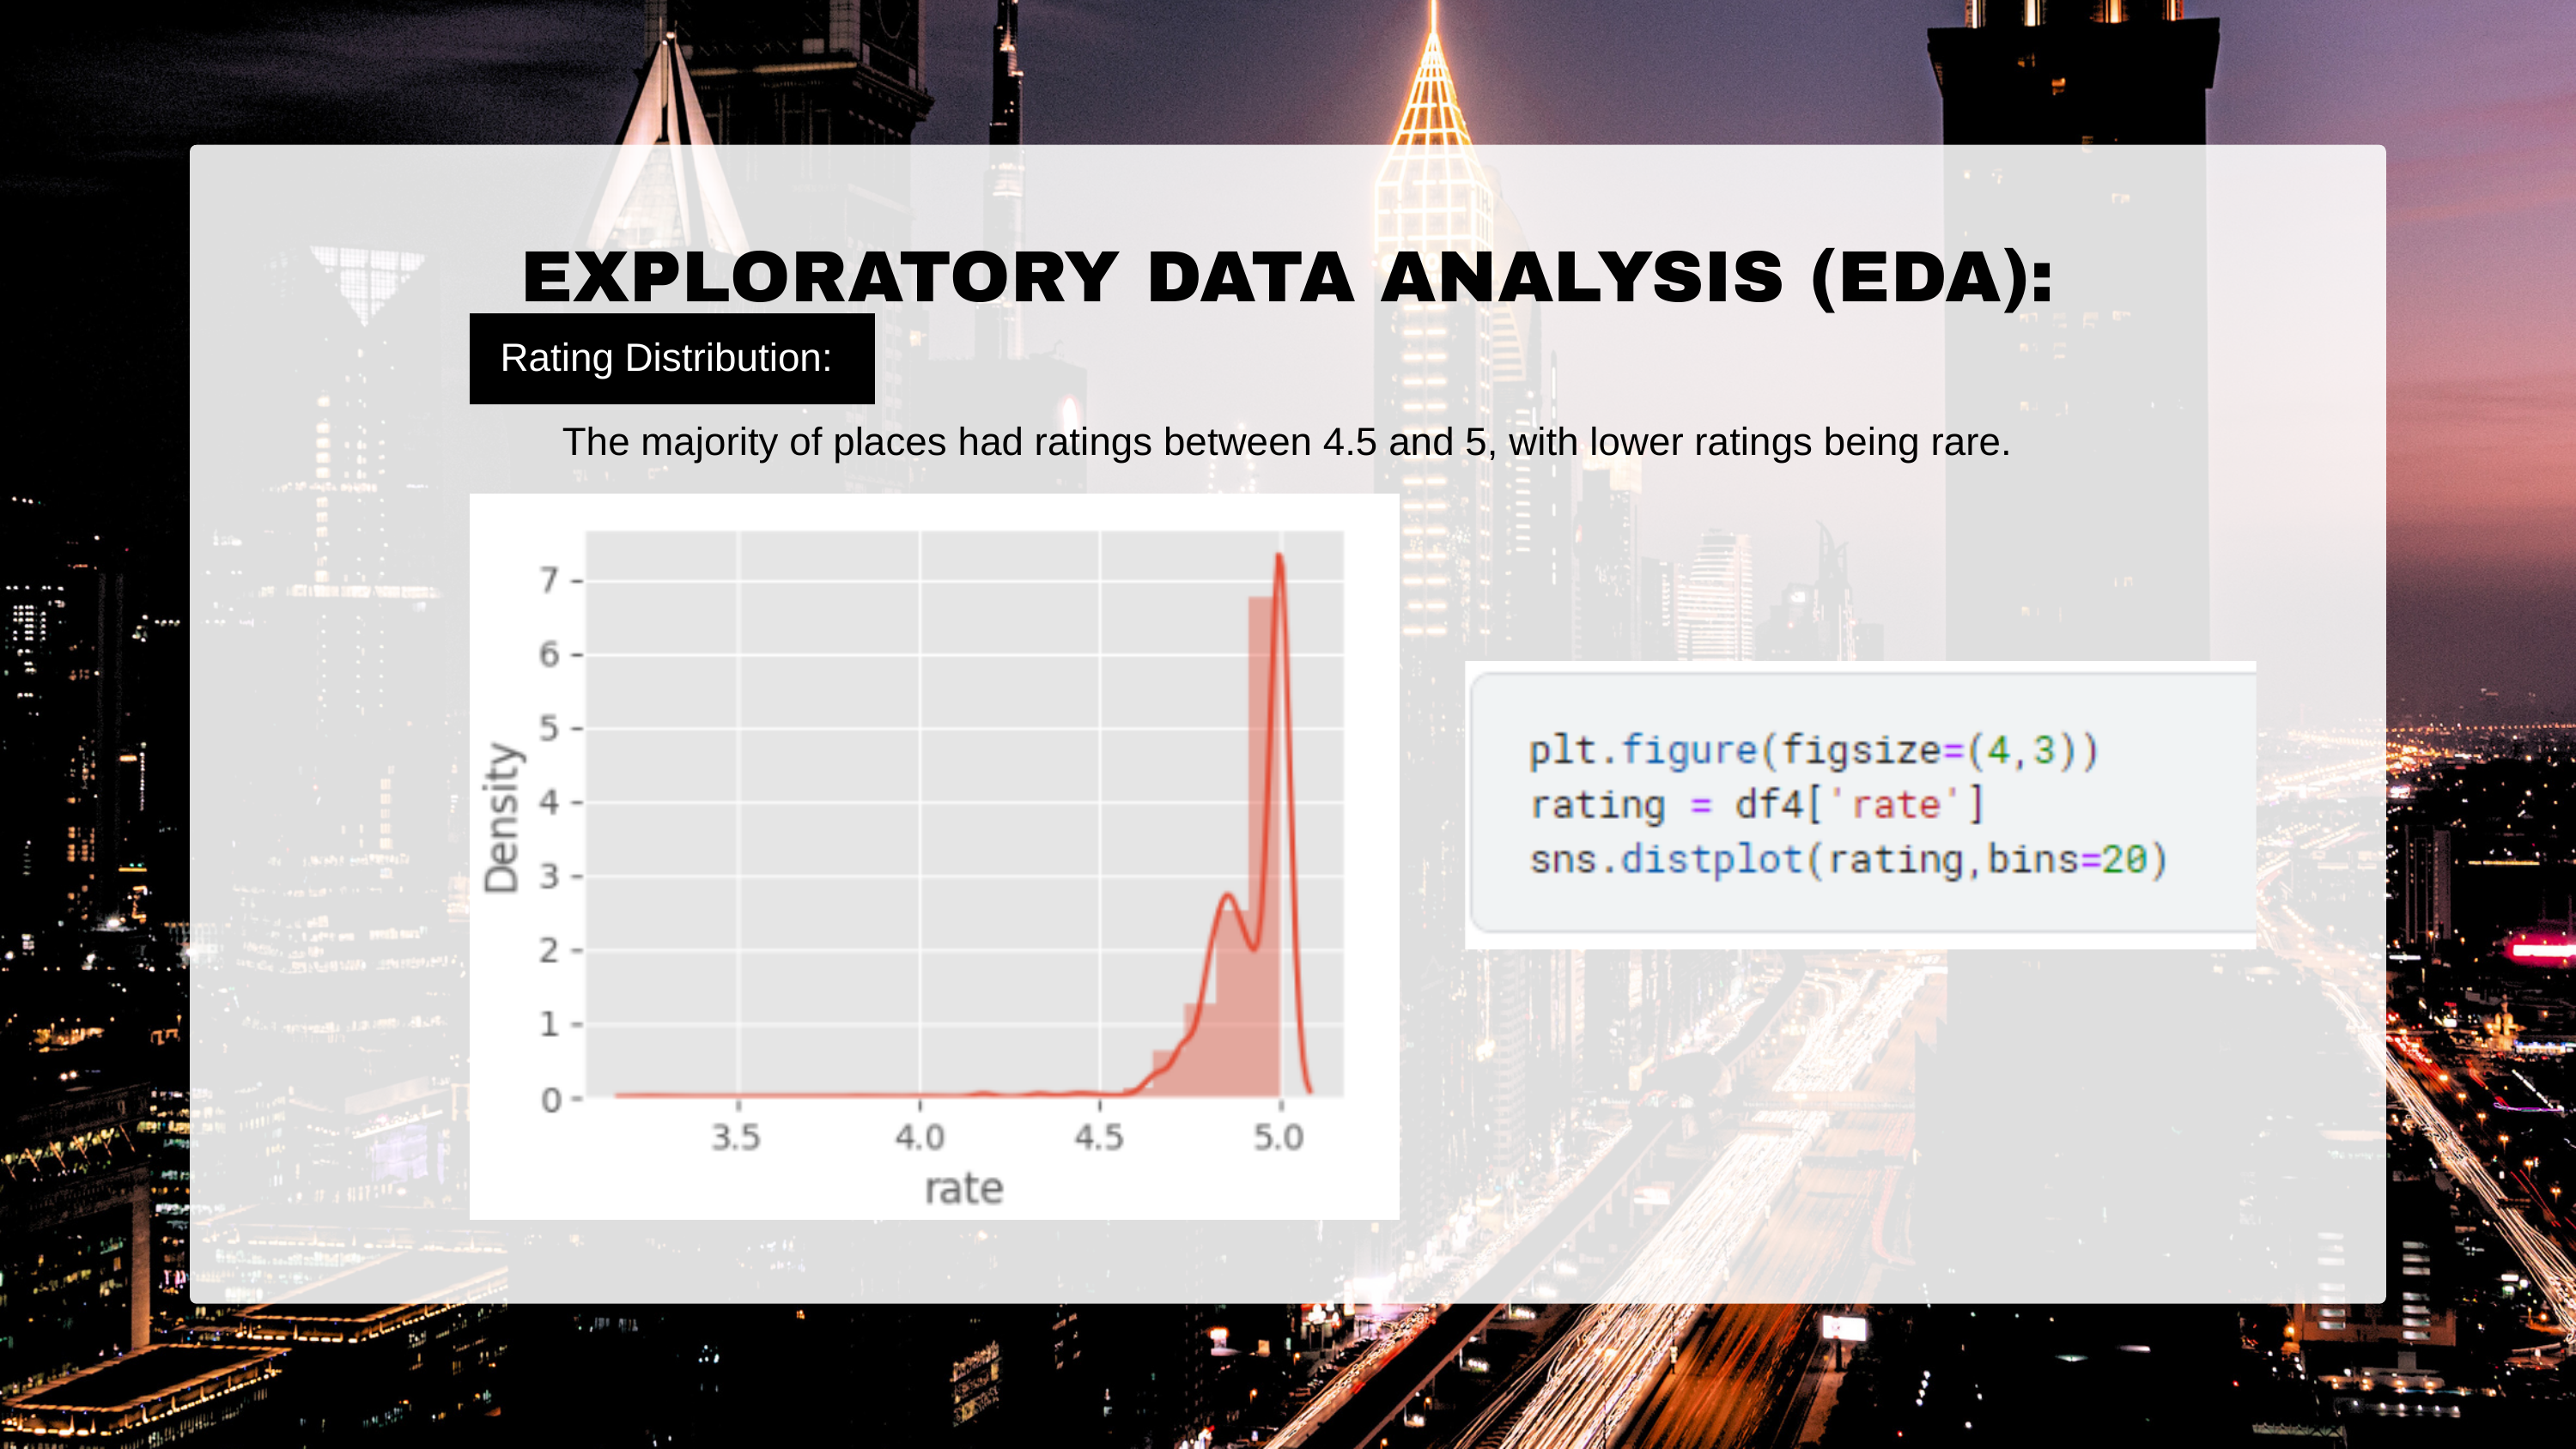

EXPLORATORY DATA ANALYSIS (EDA):

Rating Distribution:
The majority of places had ratings between 4.5 and 5, with lower ratings being rare.